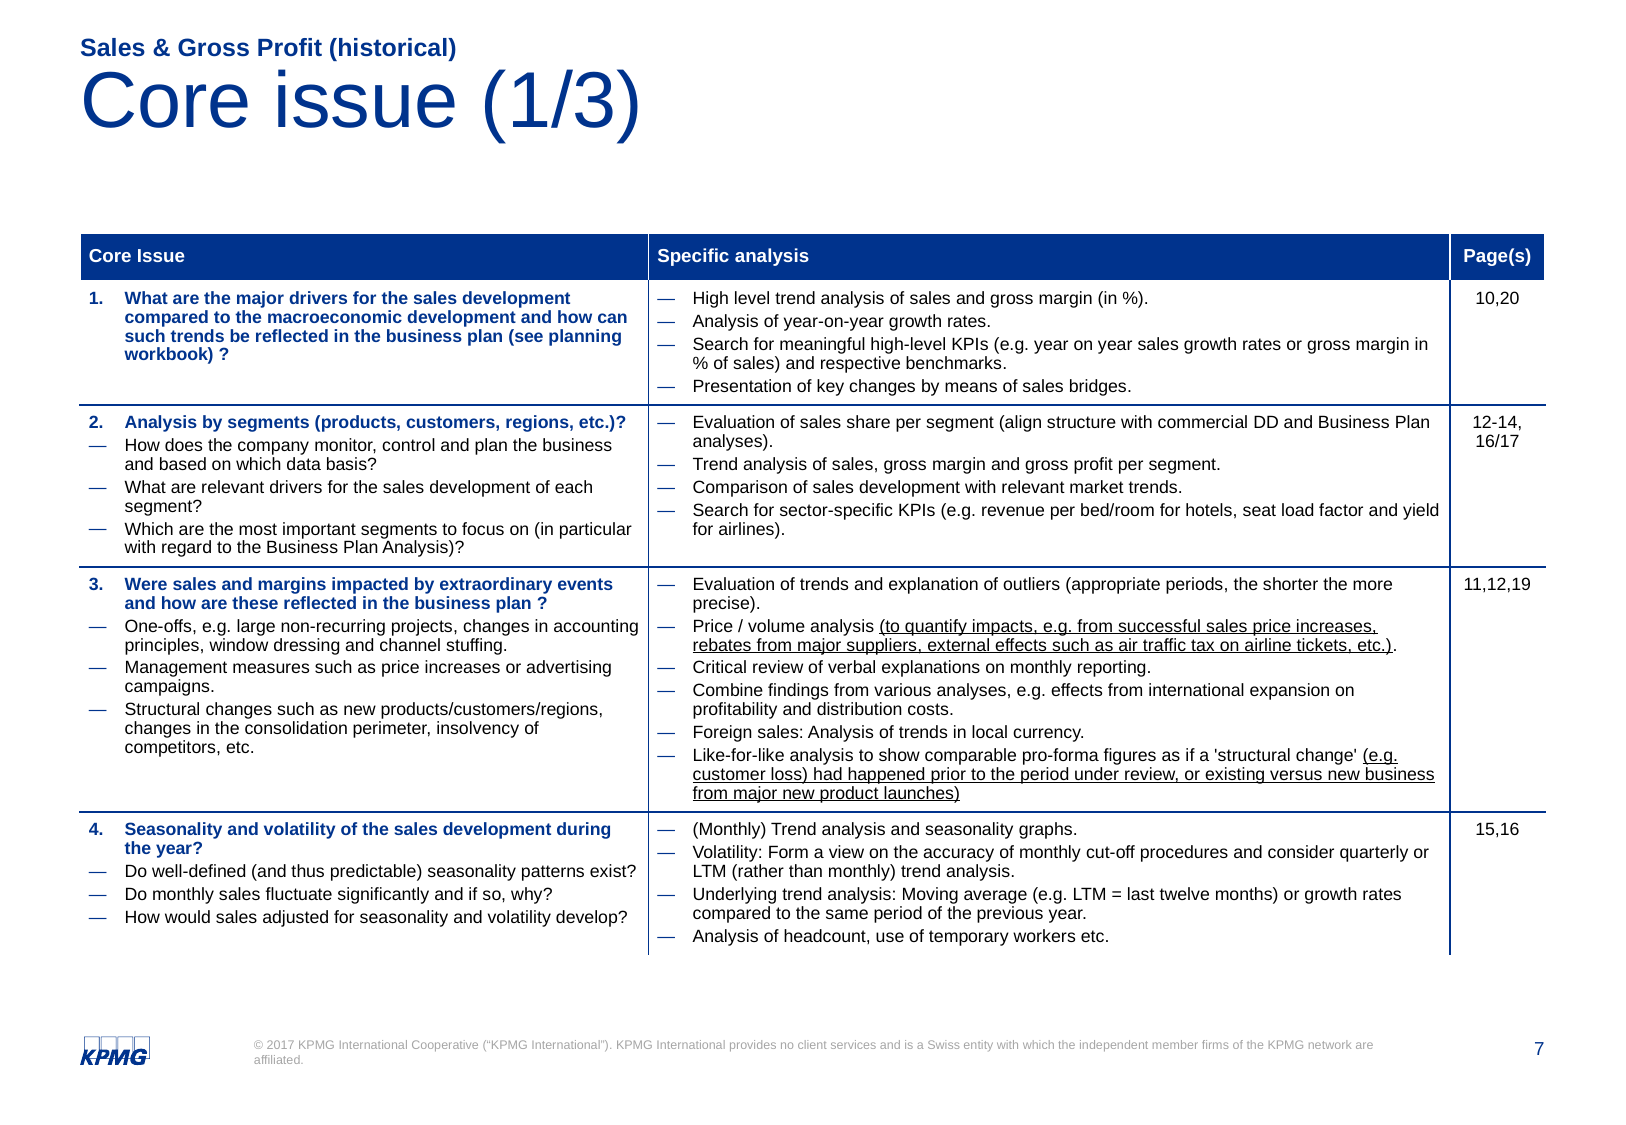

Sales & Gross Profit (historical)
# Core issue (1/3)
| Core Issue | Specific analysis | Page(s) |
| --- | --- | --- |
| What are the major drivers for the sales development compared to the macroeconomic development and how can such trends be reflected in the business plan (see planning workbook) ? | High level trend analysis of sales and gross margin (in %). Analysis of year-on-year growth rates. Search for meaningful high-level KPIs (e.g. year on year sales growth rates or gross margin in % of sales) and respective benchmarks. Presentation of key changes by means of sales bridges. | 10,20 |
| 2. Analysis by segments (products, customers, regions, etc.)? How does the company monitor, control and plan the business and based on which data basis? What are relevant drivers for the sales development of each segment? Which are the most important segments to focus on (in particular with regard to the Business Plan Analysis)? | Evaluation of sales share per segment (align structure with commercial DD and Business Plan analyses). Trend analysis of sales, gross margin and gross profit per segment. Comparison of sales development with relevant market trends. Search for sector-specific KPIs (e.g. revenue per bed/room for hotels, seat load factor and yield for airlines). | 12-14, 16/17 |
| Were sales and margins impacted by extraordinary events and how are these reflected in the business plan ? One-offs, e.g. large non-recurring projects, changes in accounting principles, window dressing and channel stuffing. Management measures such as price increases or advertising campaigns. Structural changes such as new products/customers/regions, changes in the consolidation perimeter, insolvency of competitors, etc. | Evaluation of trends and explanation of outliers (appropriate periods, the shorter the more precise). Price / volume analysis (to quantify impacts, e.g. from successful sales price increases, rebates from major suppliers, external effects such as air traffic tax on airline tickets, etc.). Critical review of verbal explanations on monthly reporting. Combine findings from various analyses, e.g. effects from international expansion on profitability and distribution costs. Foreign sales: Analysis of trends in local currency. Like-for-like analysis to show comparable pro-forma figures as if a 'structural change' (e.g. customer loss) had happened prior to the period under review, or existing versus new business from major new product launches) | 11,12,19 |
| 4. Seasonality and volatility of the sales development during the year? Do well-defined (and thus predictable) seasonality patterns exist? Do monthly sales fluctuate significantly and if so, why? How would sales adjusted for seasonality and volatility develop? | (Monthly) Trend analysis and seasonality graphs. Volatility: Form a view on the accuracy of monthly cut-off procedures and consider quarterly or LTM (rather than monthly) trend analysis. Underlying trend analysis: Moving average (e.g. LTM = last twelve months) or growth rates compared to the same period of the previous year. Analysis of headcount, use of temporary workers etc. | 15,16 |